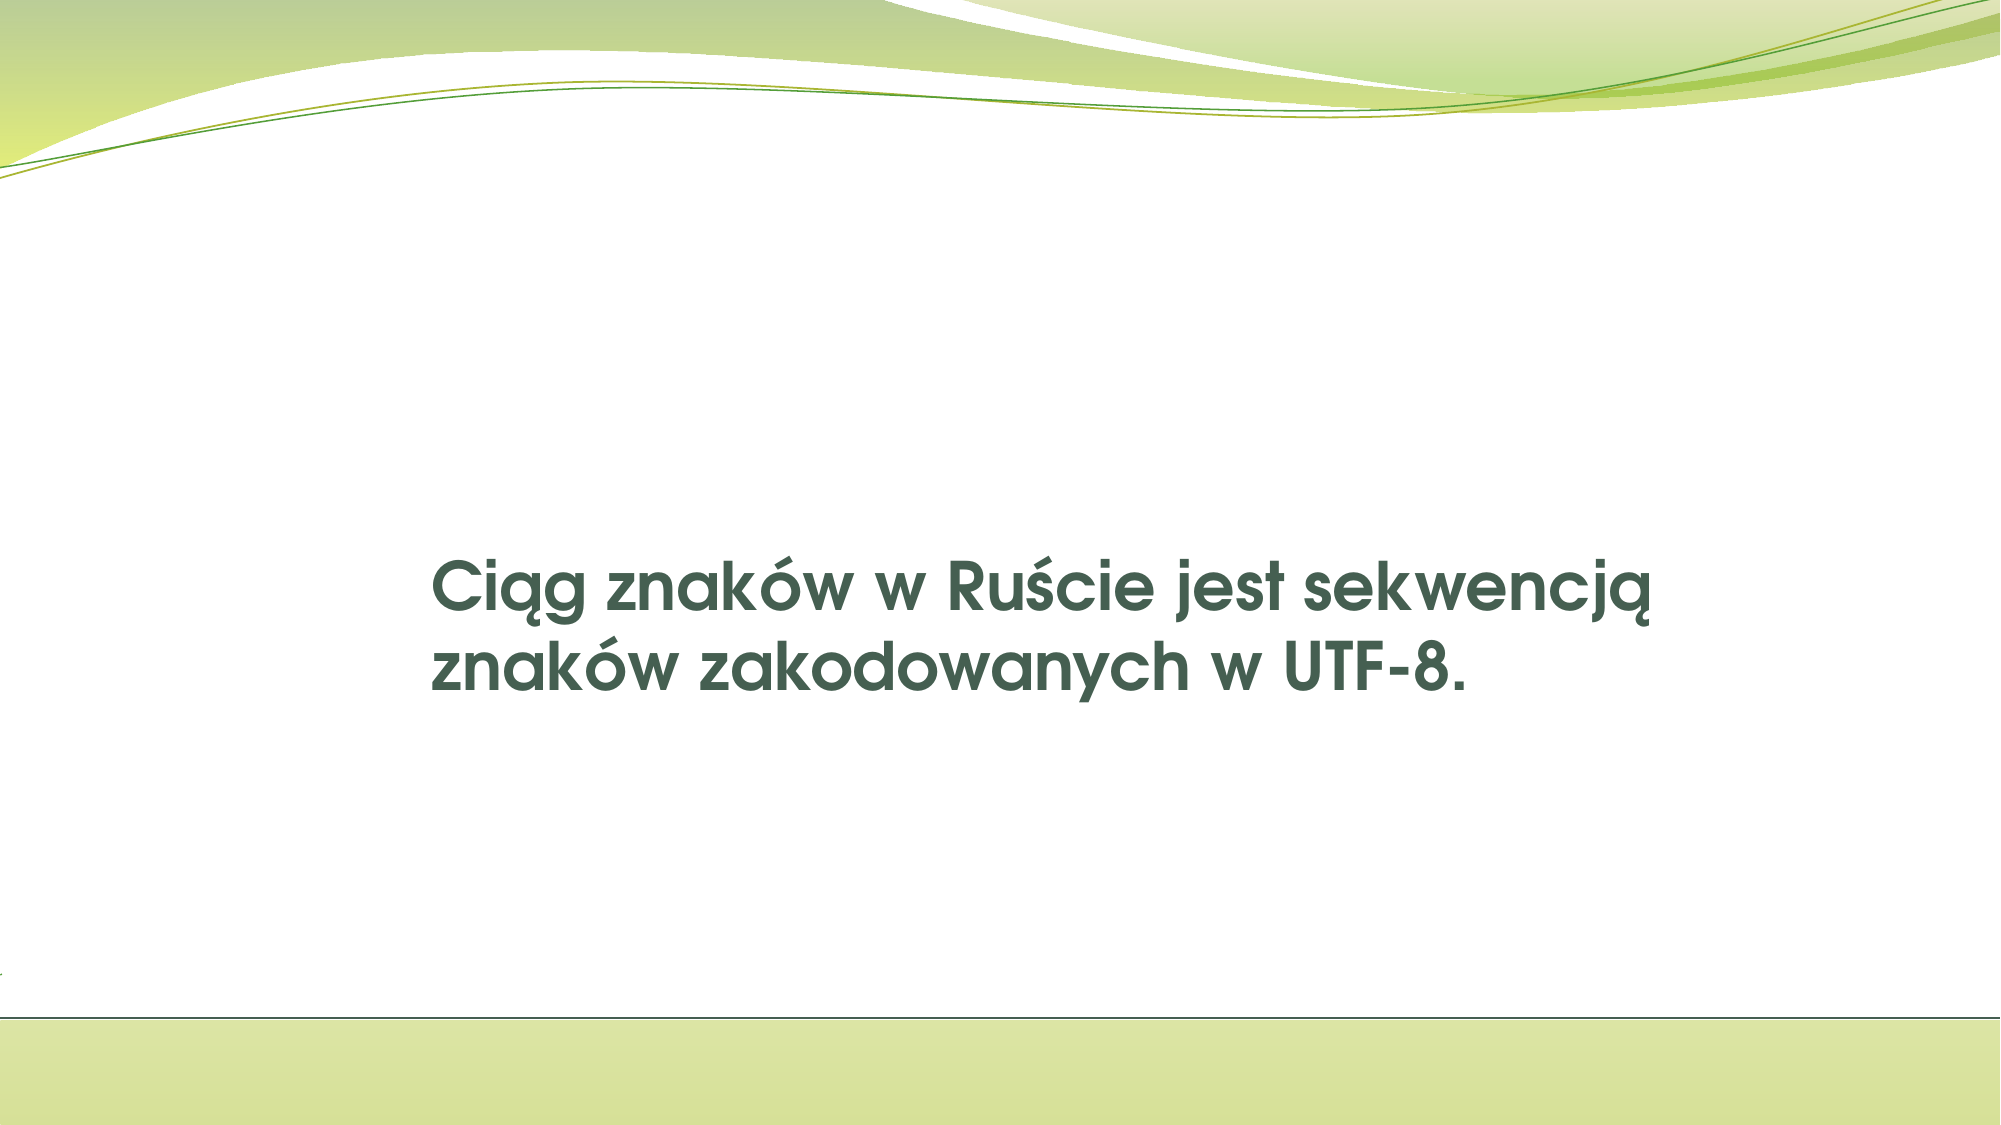

# Ciąg znaków w Ruście jest sekwencją znaków zakodowanych w UTF-8.